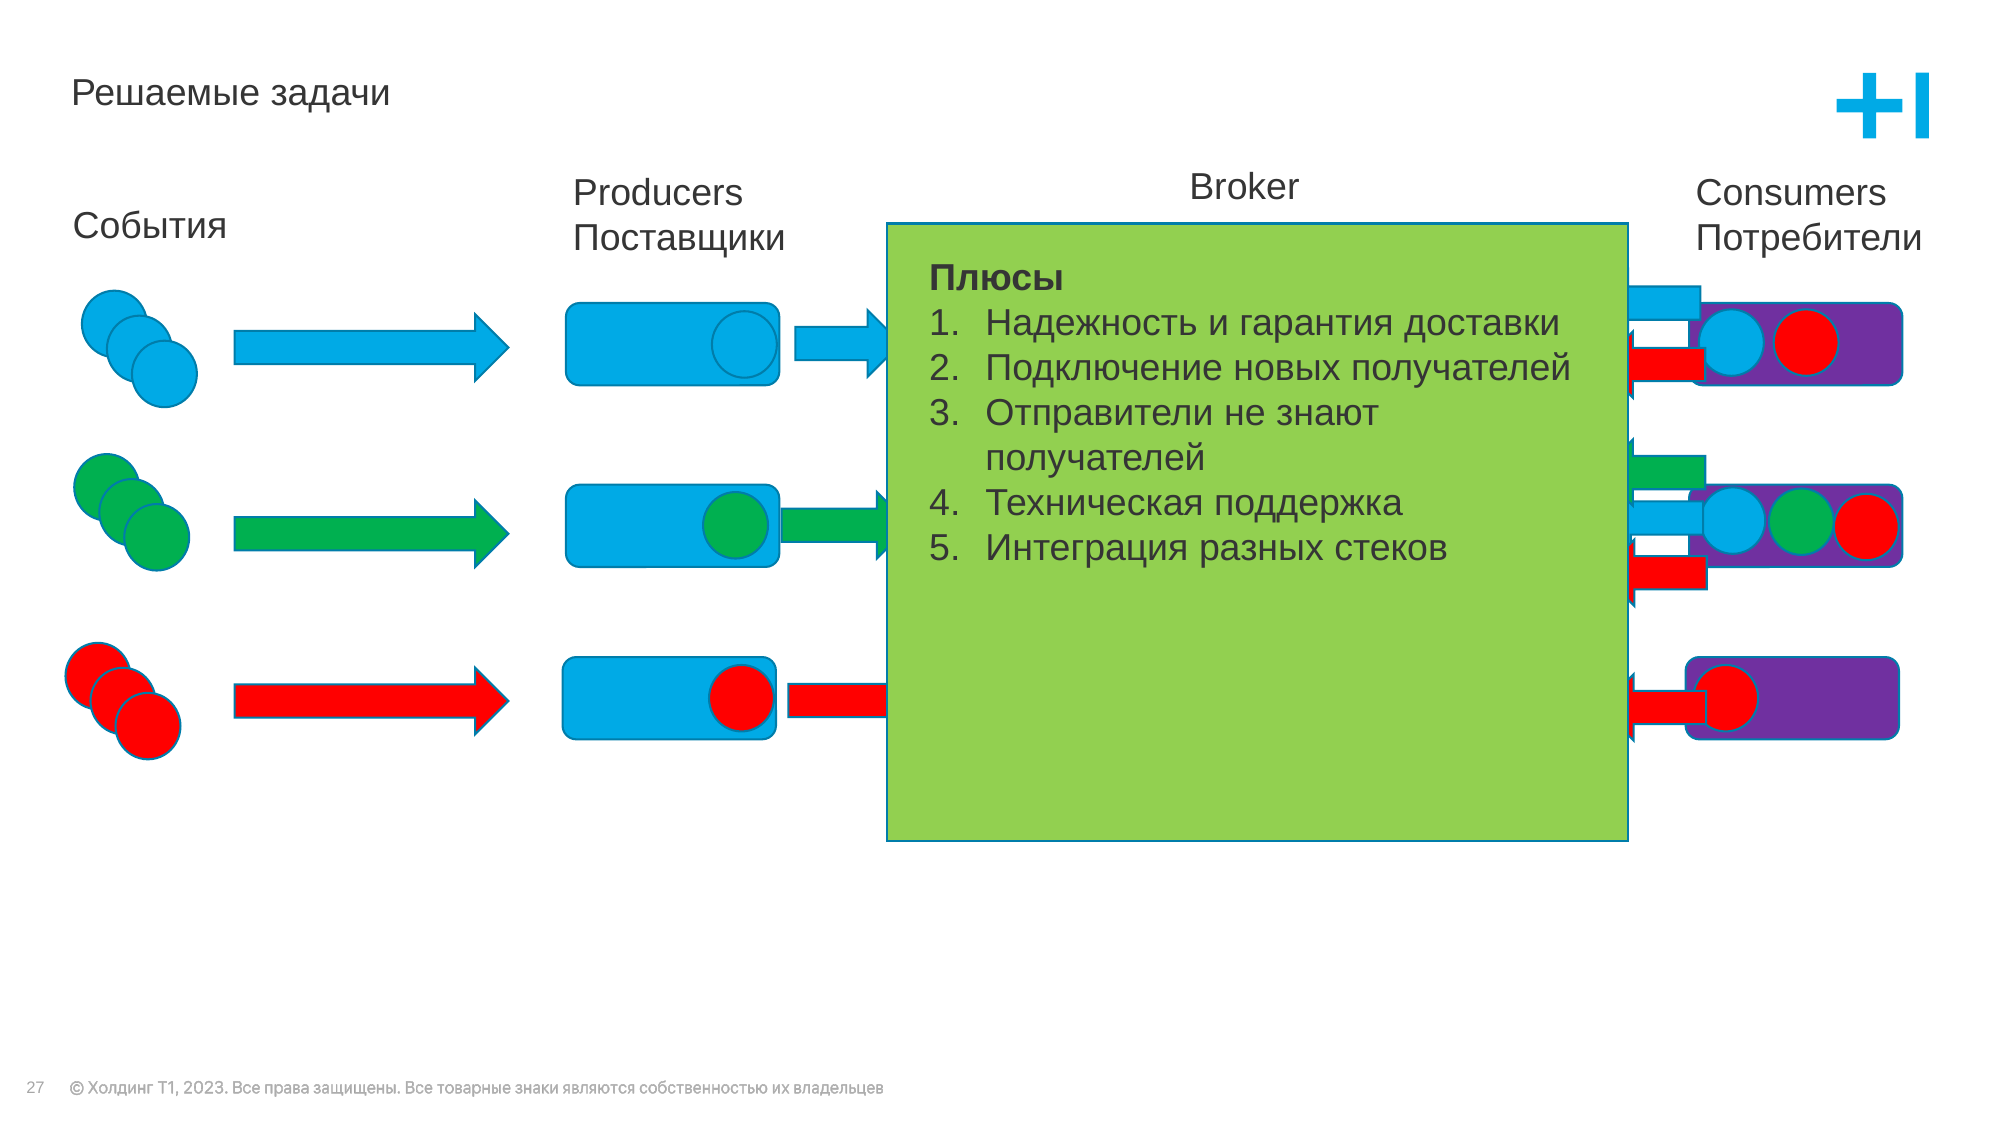

# Решаемые задачи
Broker
Producers
Поставщики
Consumers
Потребители
События

Плюсы
Надежность и гарантия доставки
Подключение новых получателей
Отправители не знают получателей
Техническая поддержка
Интеграция разных стеков